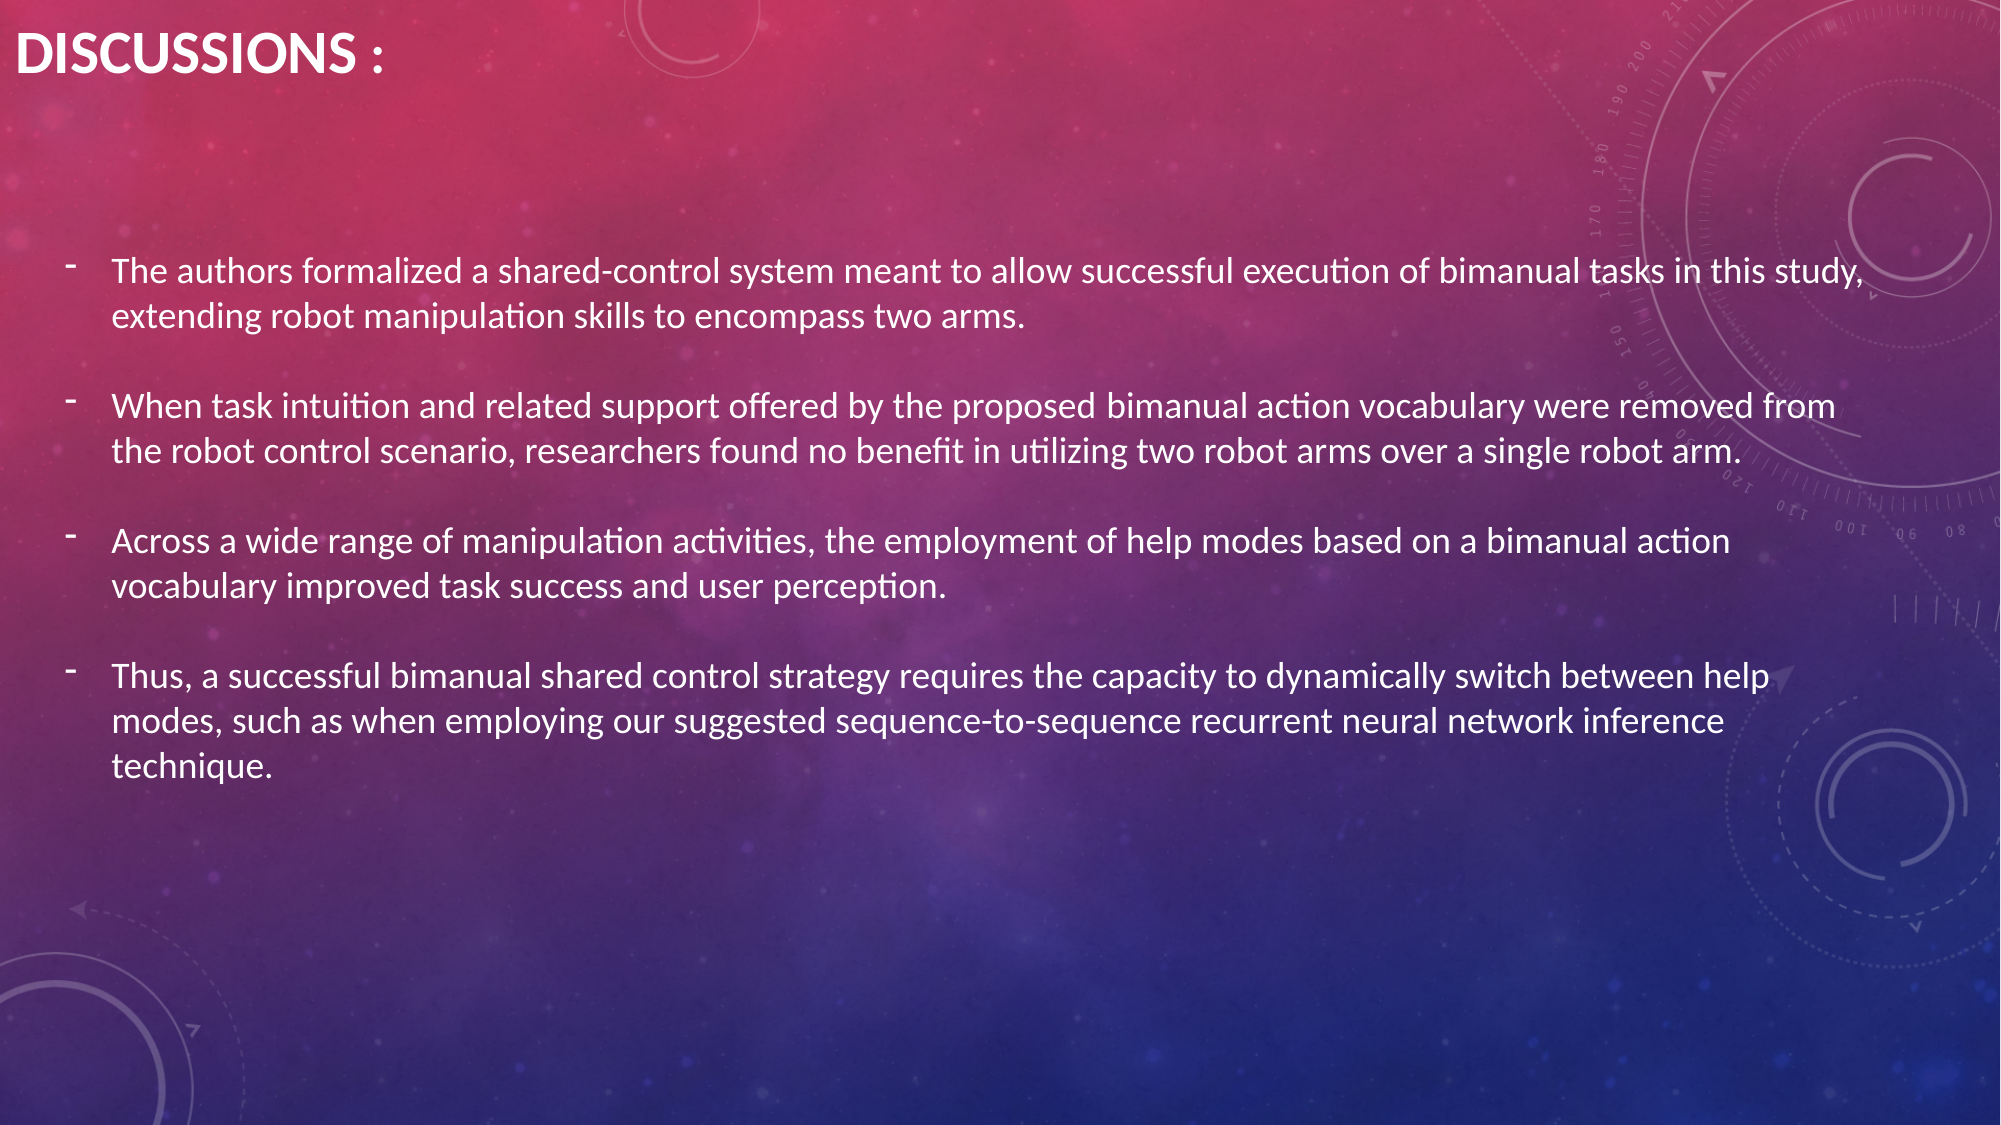

# Discussions :

The authors formalized a shared-control system meant to allow successful execution of bimanual tasks in this study, extending robot manipulation skills to encompass two arms.

When task intuition and related support offered by the proposed bimanual action vocabulary were removed from the robot control scenario, researchers found no benefit in utilizing two robot arms over a single robot arm.

Across a wide range of manipulation activities, the employment of help modes based on a bimanual action vocabulary improved task success and user perception.

Thus, a successful bimanual shared control strategy requires the capacity to dynamically switch between help modes, such as when employing our suggested sequence-to-sequence recurrent neural network inference technique.